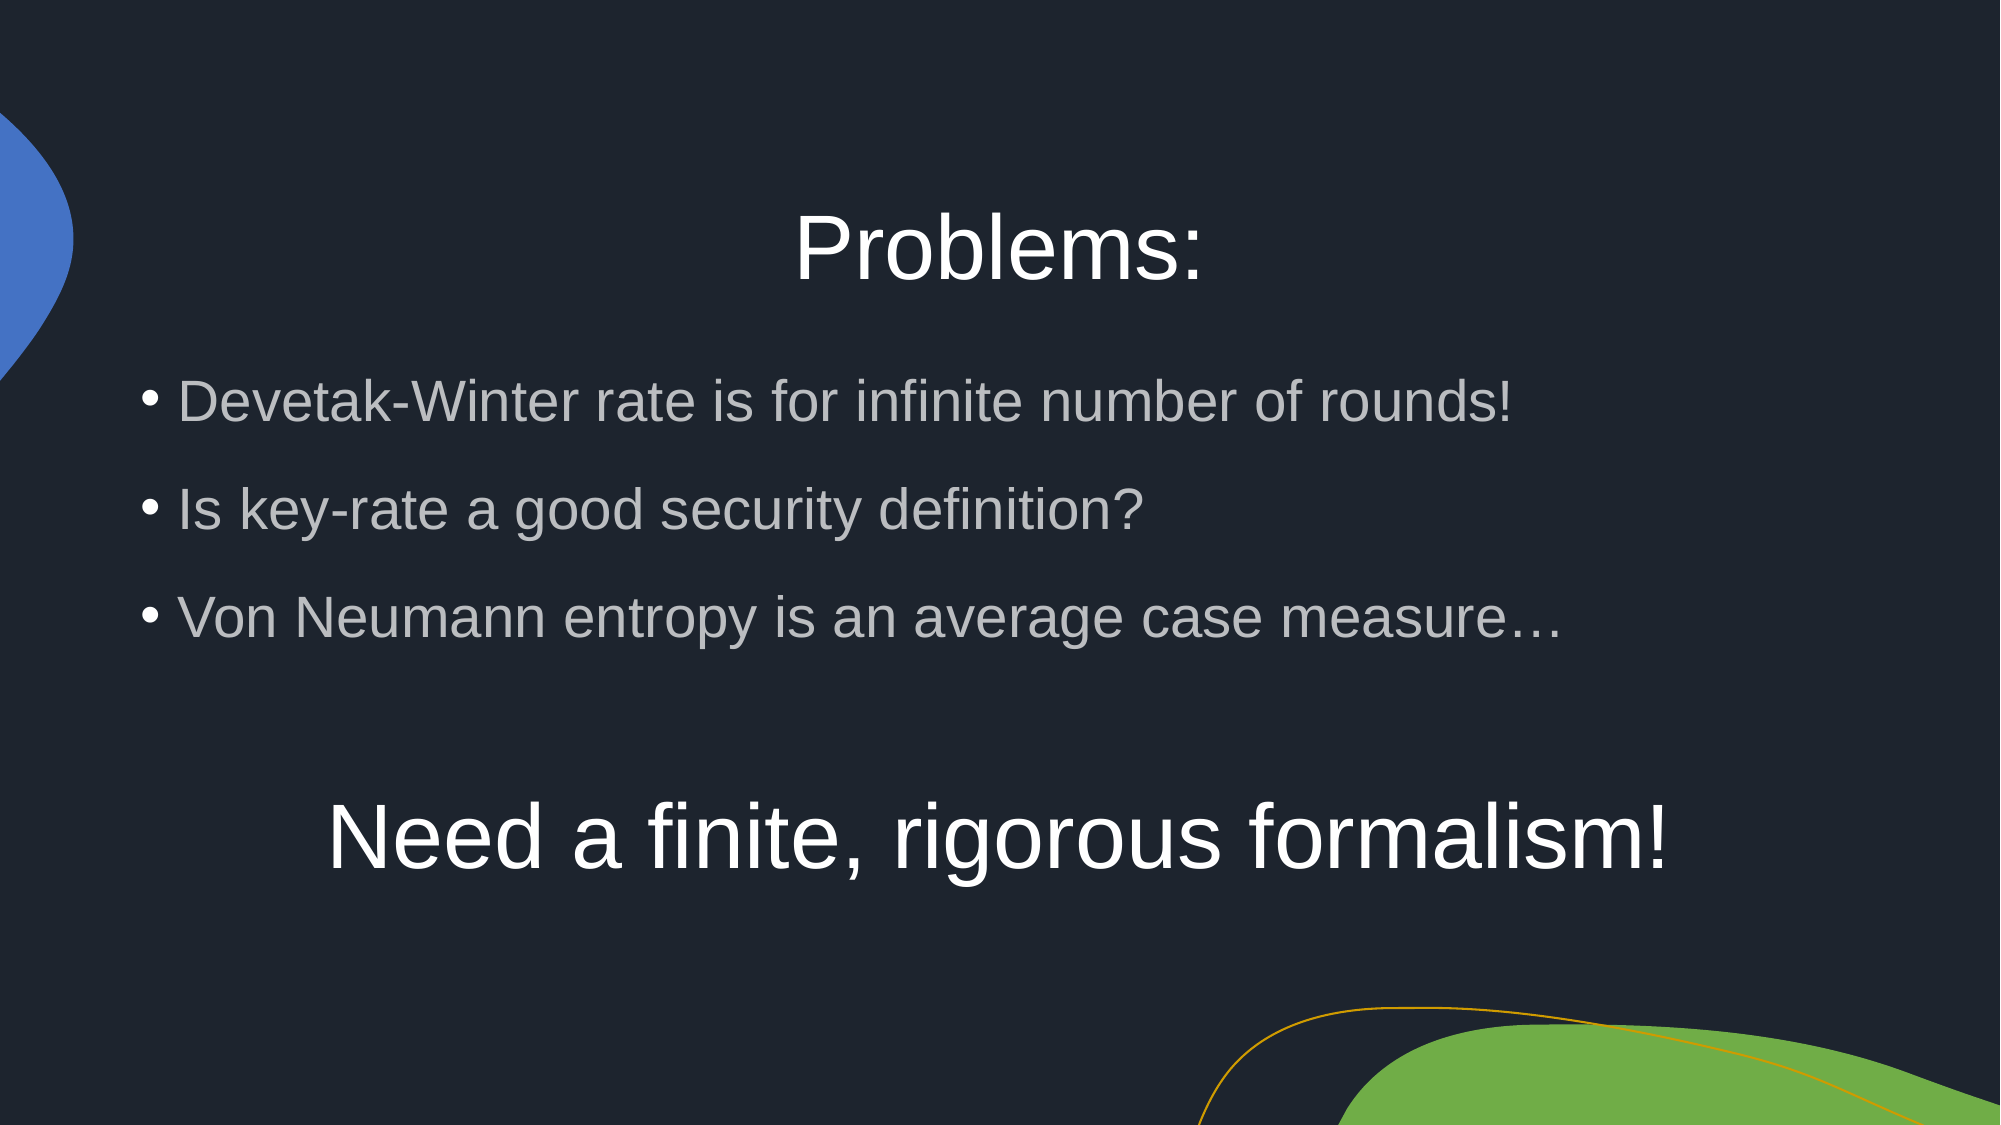

# Problems:
Devetak-Winter rate is for infinite number of rounds!
Is key-rate a good security definition?
Von Neumann entropy is an average case measure…
Need a finite, rigorous formalism!